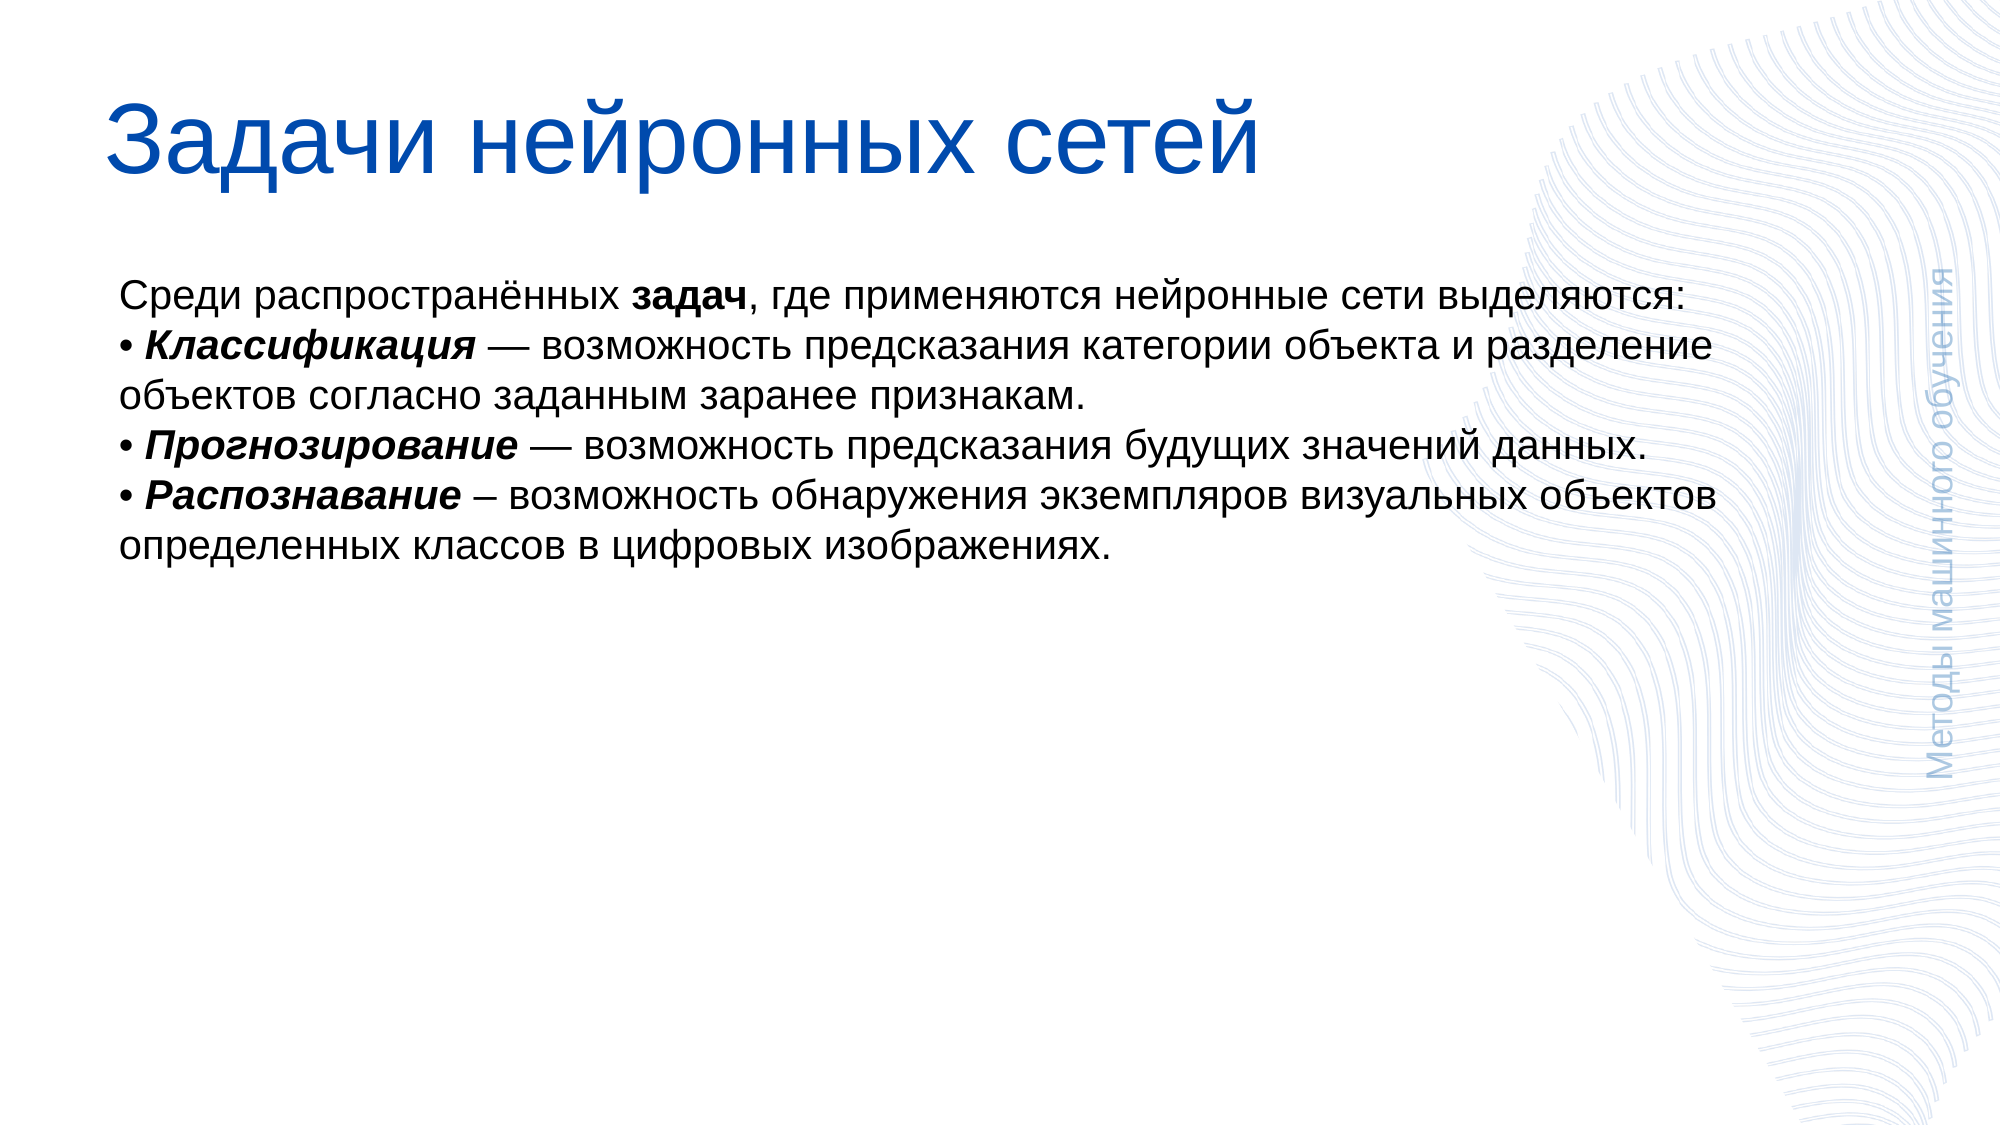

Задачи нейронных сетей
Среди распространённых задач, где применяются нейронные сети выделяются:
• Классификация — возможность предсказания категории объекта и разделение объектов согласно заданным заранее признакам.
• Прогнозирование — возможность предсказания будущих значений данных.
• Распознавание – возможность обнаружения экземпляров визуальных объектов определенных классов в цифровых изображениях.
Методы машинного обучения